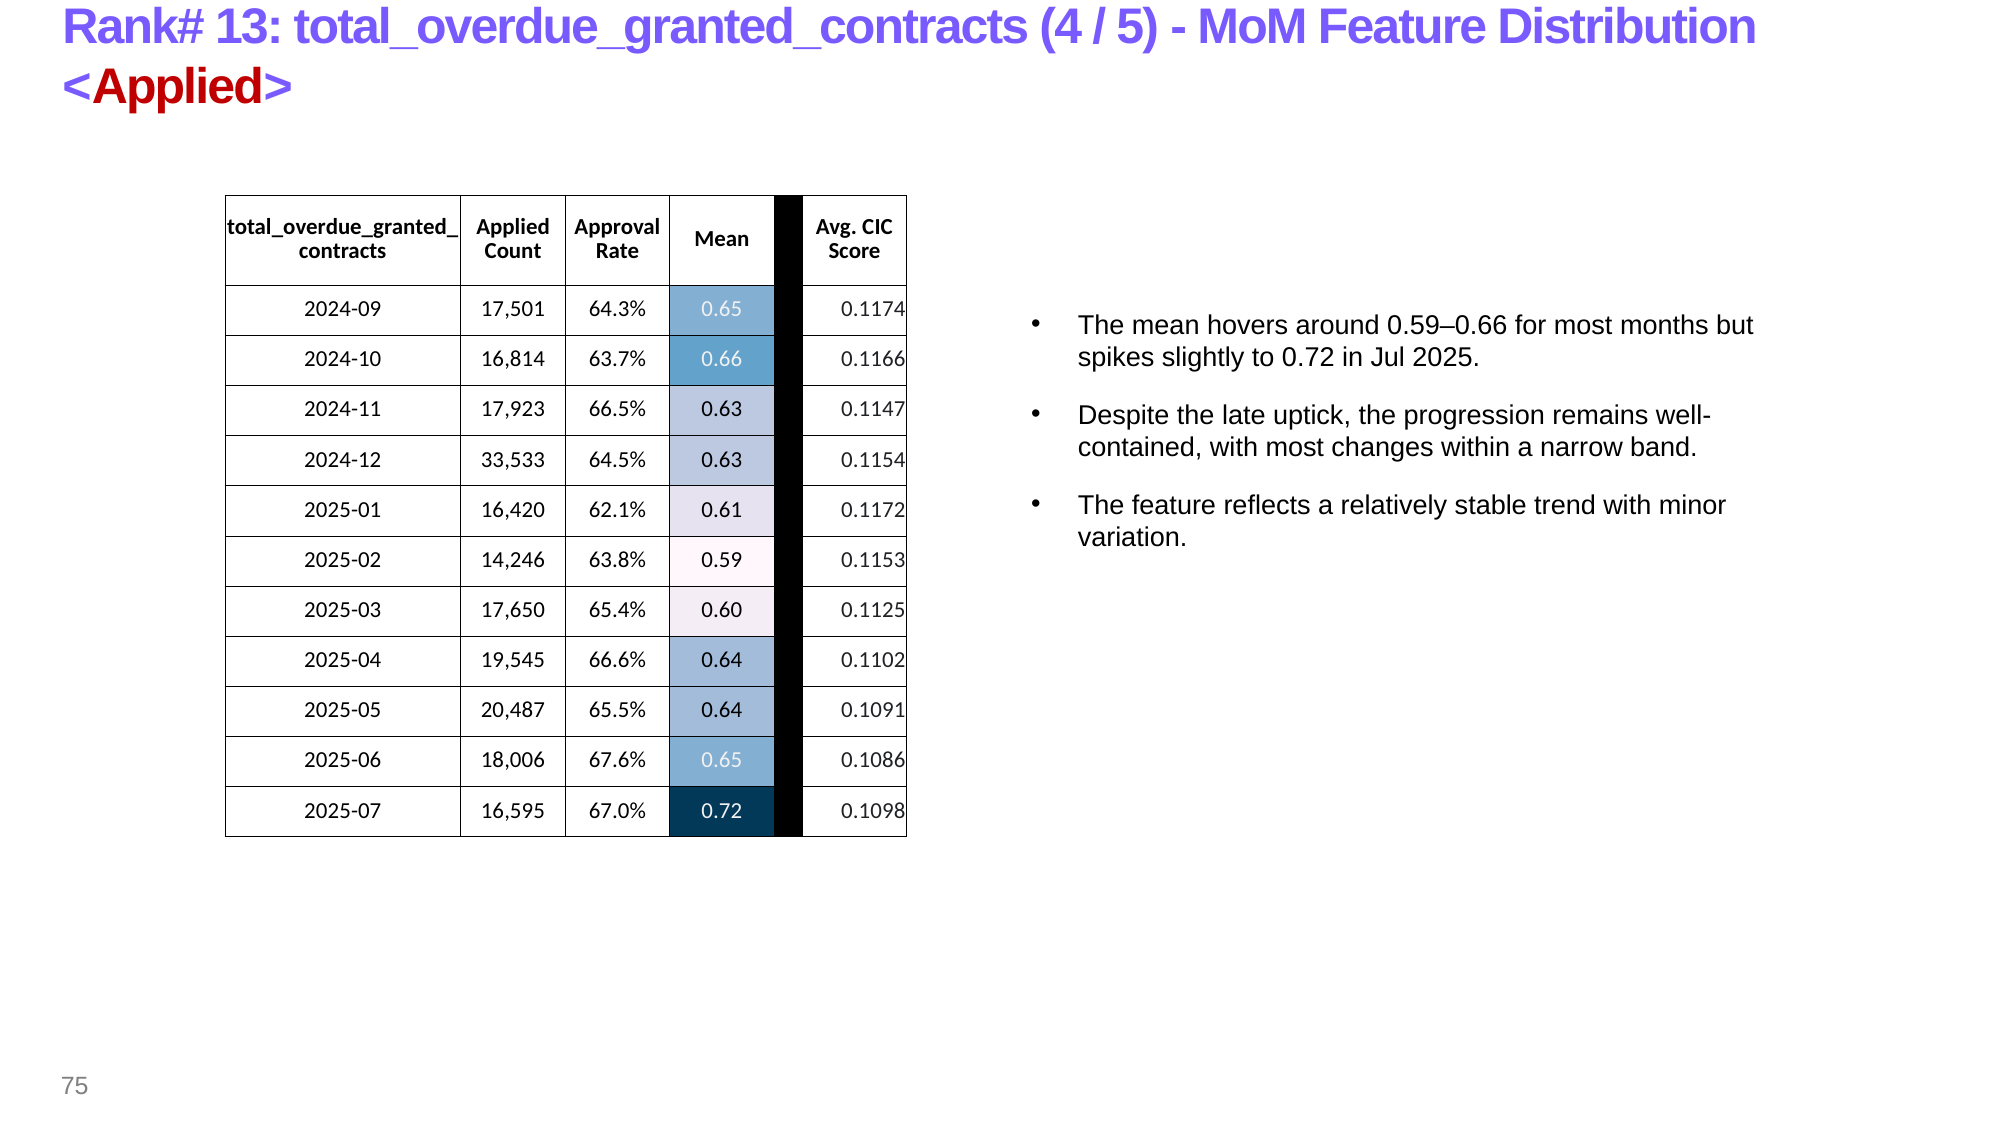

# Rank# 13: total_overdue_granted_contracts (4 / 5) - MoM Feature Distribution <Applied>​

| total\_overdue\_granted\_contracts | Applied Count | Approval Rate | Mean |  | Avg. CIC Score |
| --- | --- | --- | --- | --- | --- |
| 2024-09 | 17,501 | 64.3% | 0.65 |  | 0.1174 |
| 2024-10 | 16,814 | 63.7% | 0.66 |  | 0.1166 |
| 2024-11 | 17,923 | 66.5% | 0.63 |  | 0.1147 |
| 2024-12 | 33,533 | 64.5% | 0.63 |  | 0.1154 |
| 2025-01 | 16,420 | 62.1% | 0.61 |  | 0.1172 |
| 2025-02 | 14,246 | 63.8% | 0.59 |  | 0.1153 |
| 2025-03 | 17,650 | 65.4% | 0.60 |  | 0.1125 |
| 2025-04 | 19,545 | 66.6% | 0.64 |  | 0.1102 |
| 2025-05 | 20,487 | 65.5% | 0.64 |  | 0.1091 |
| 2025-06 | 18,006 | 67.6% | 0.65 |  | 0.1086 |
| 2025-07 | 16,595 | 67.0% | 0.72 |  | 0.1098 |
The mean hovers around 0.59–0.66 for most months but spikes slightly to 0.72 in Jul 2025.
Despite the late uptick, the progression remains well-contained, with most changes within a narrow band.
The feature reflects a relatively stable trend with minor variation.
75